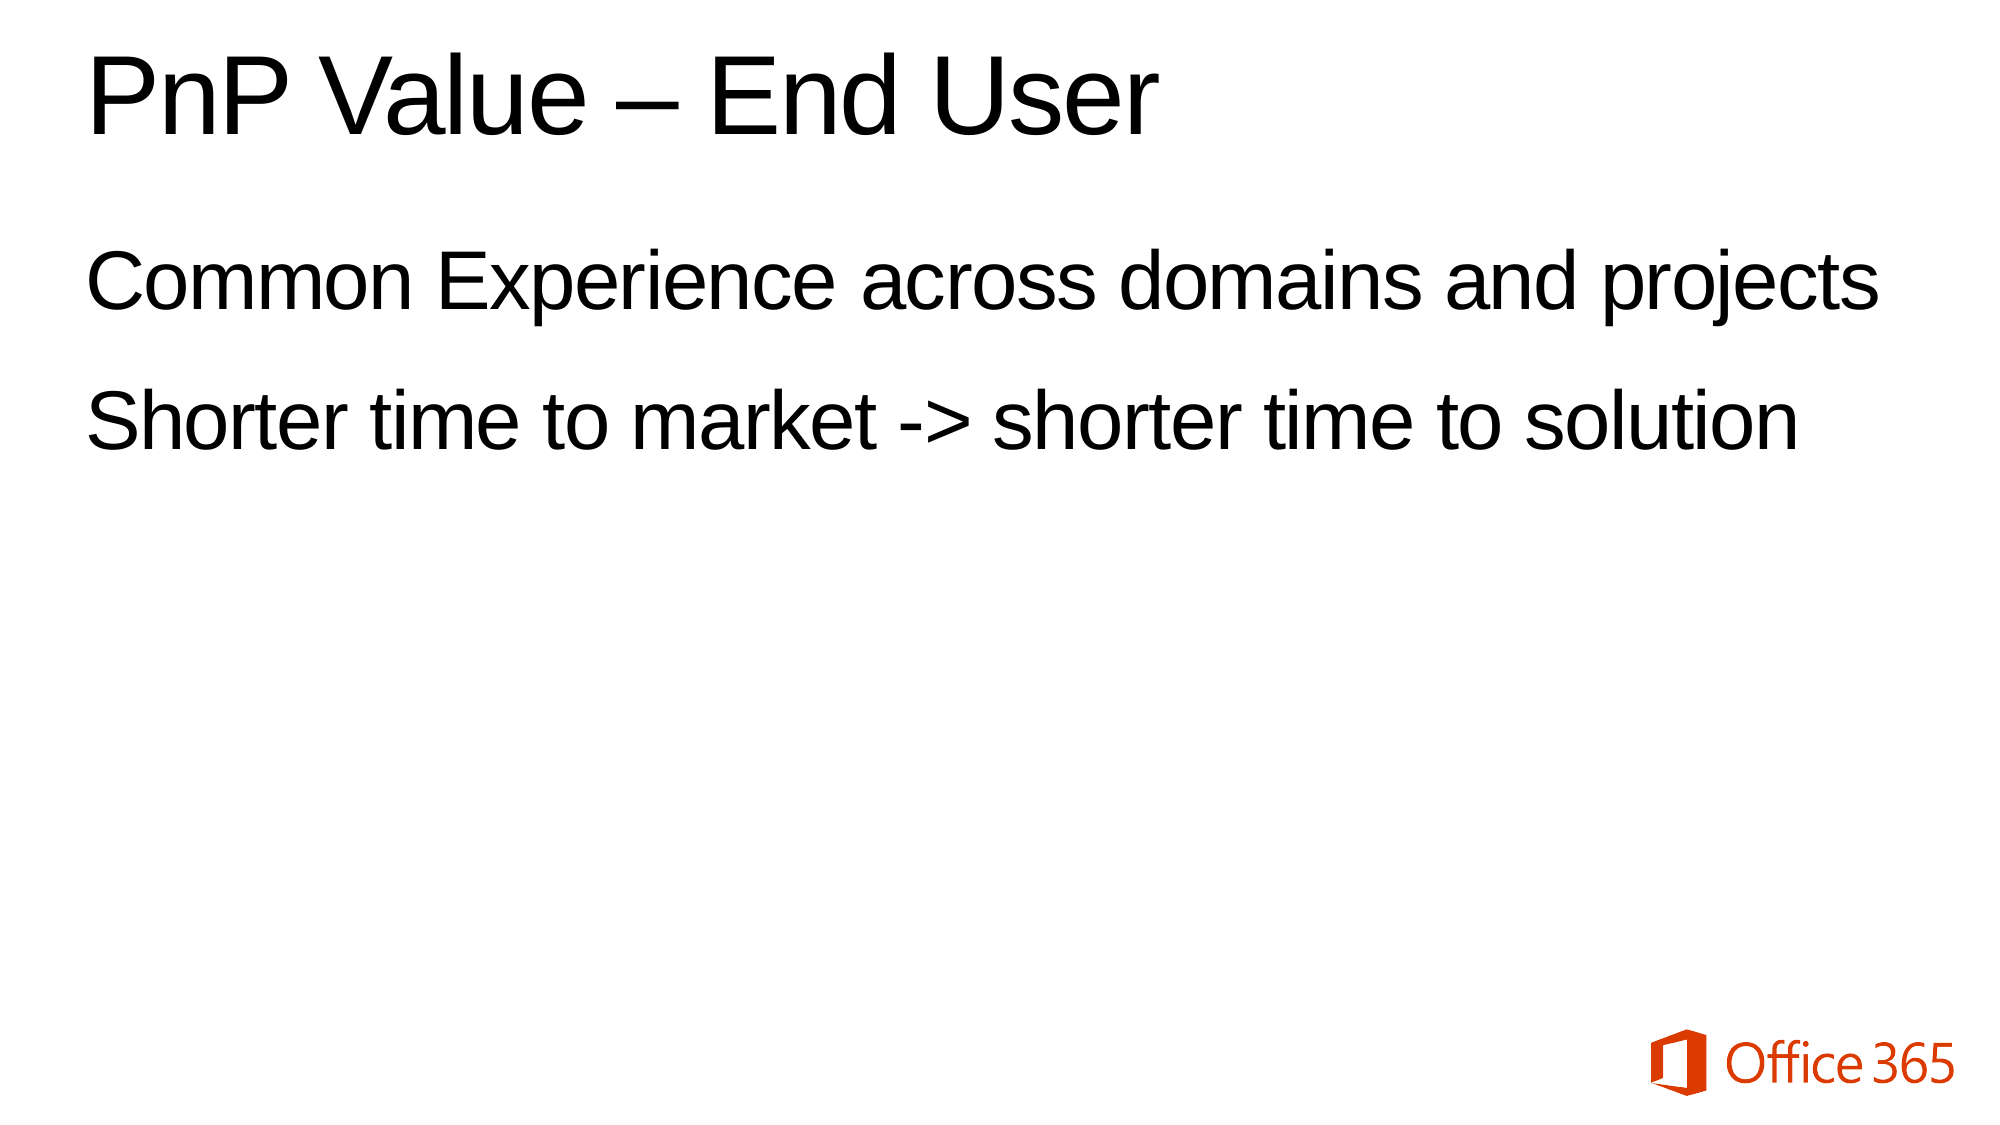

# PnP Value – End User
Common Experience across domains and projects
Shorter time to market -> shorter time to solution